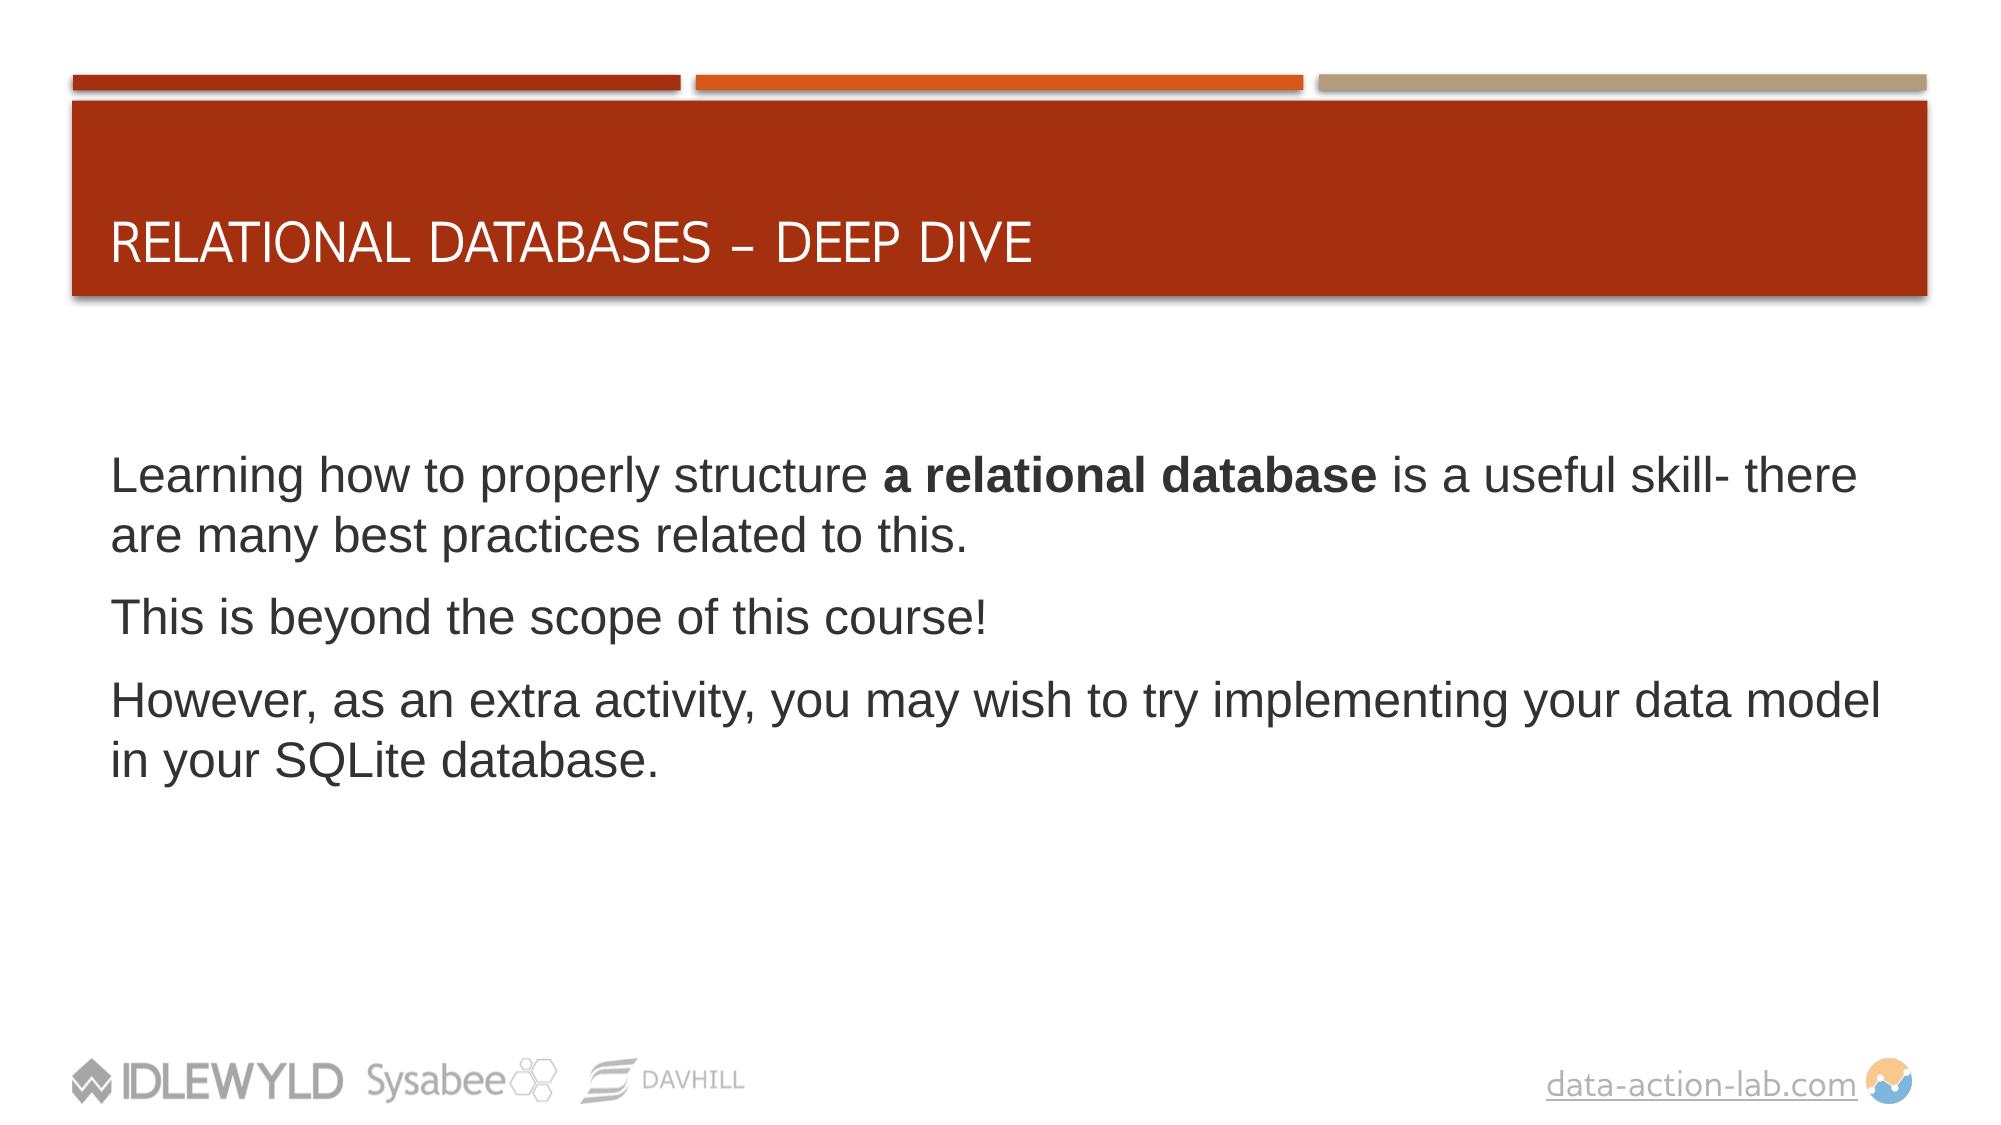

# Relational Databases – DEEP Dive
Learning how to properly structure a relational database is a useful skill- there are many best practices related to this.
This is beyond the scope of this course!
However, as an extra activity, you may wish to try implementing your data model in your SQLite database.